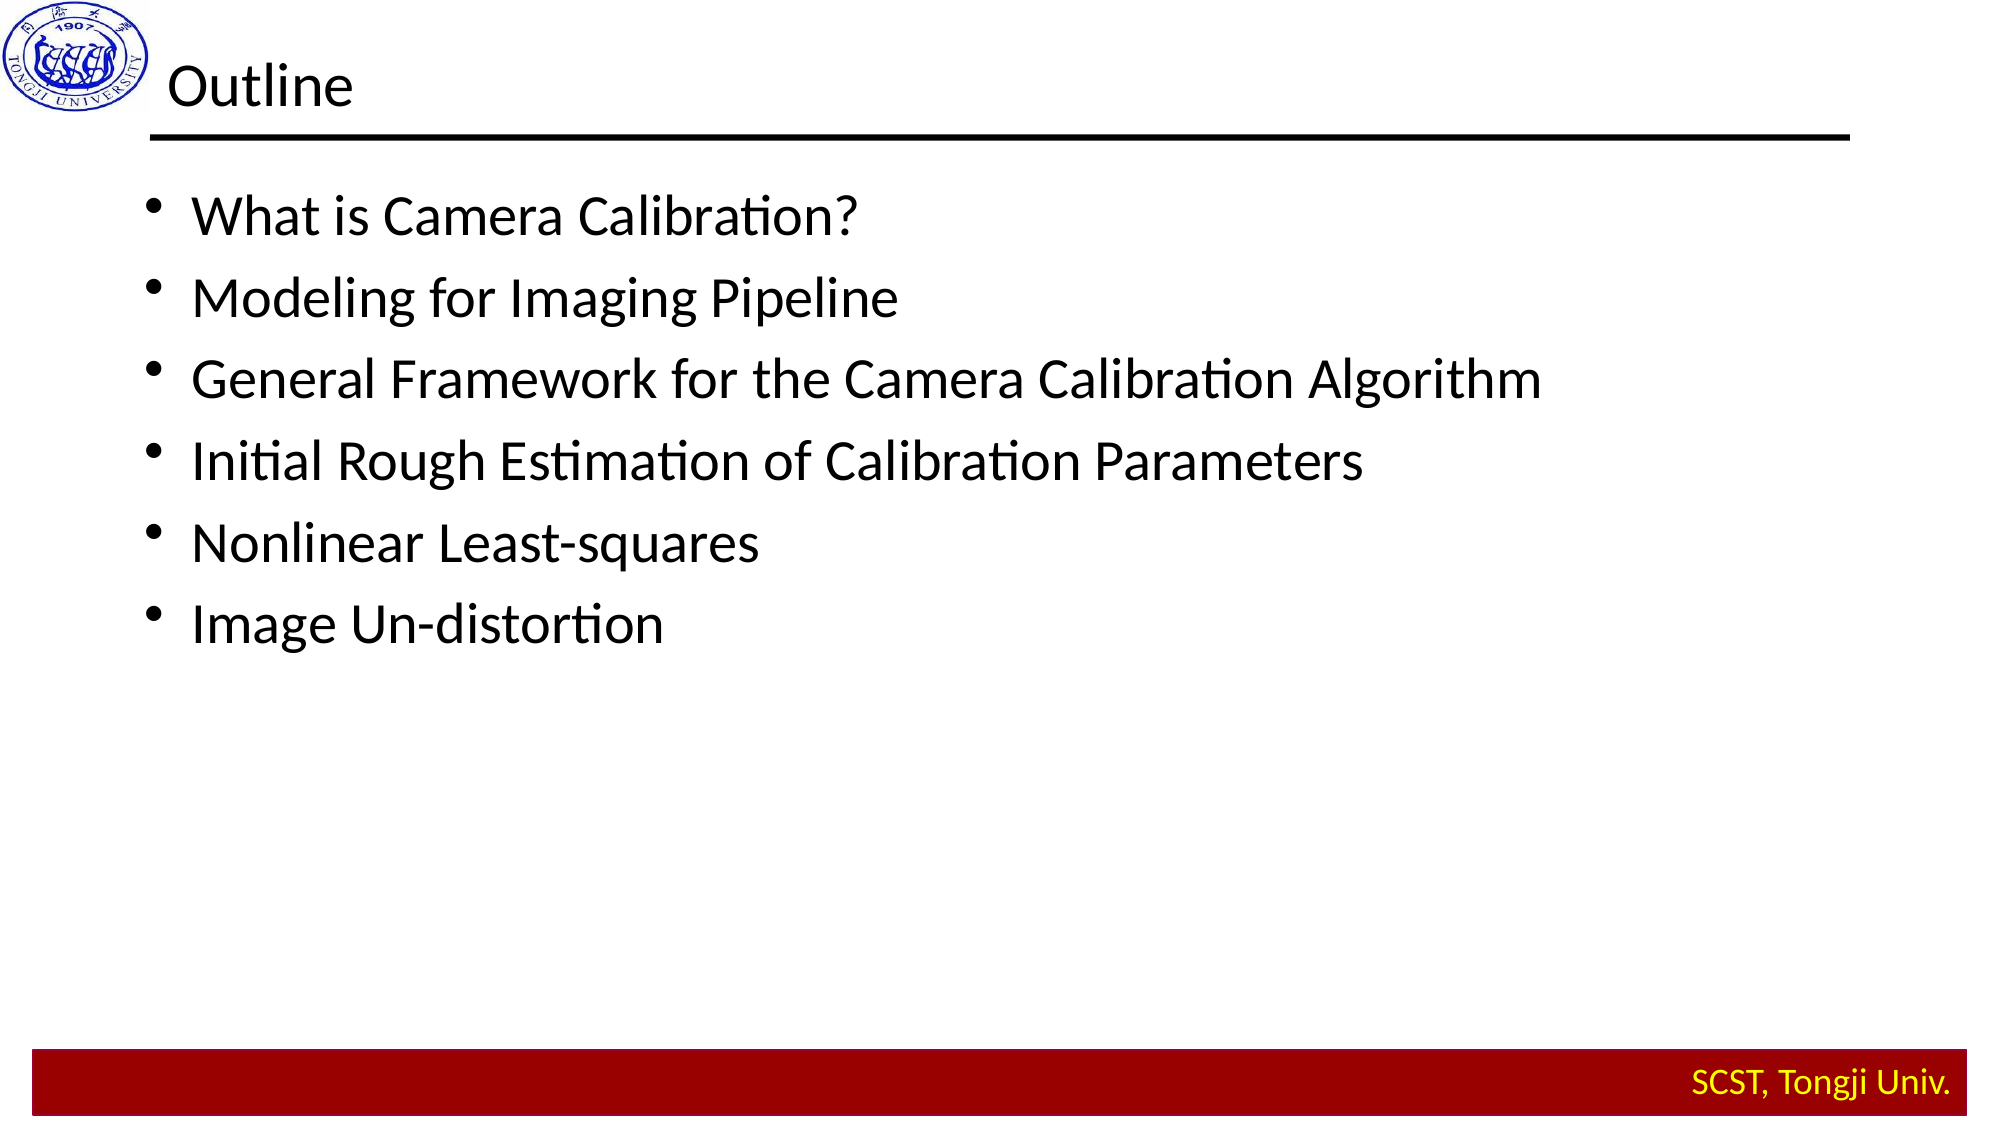

Outline
What is Camera Calibration?
Modeling for Imaging Pipeline
General Framework for the Camera Calibration Algorithm
Initial Rough Estimation of Calibration Parameters
Nonlinear Least-squares
Image Un-distortion